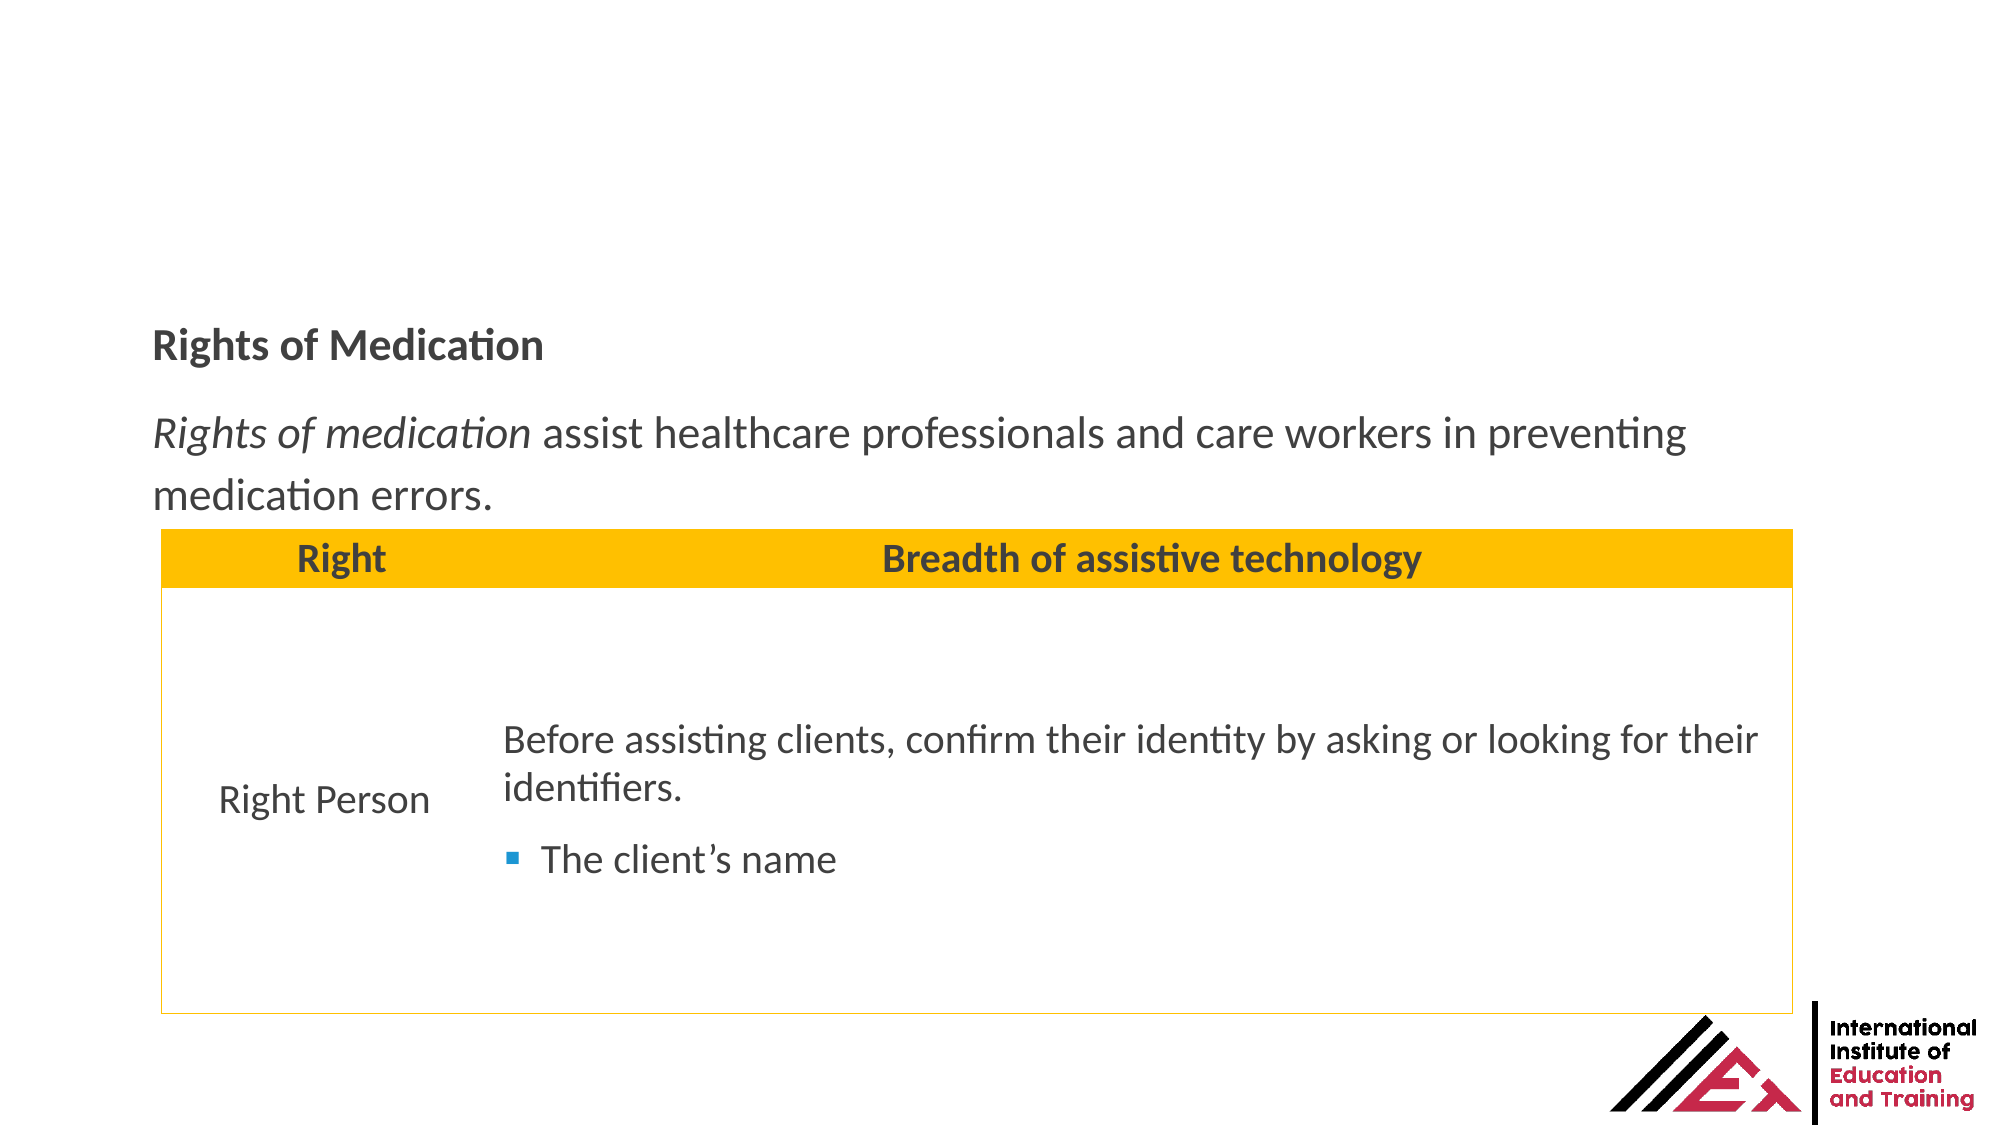

Rights of Medication
Rights of medication assist healthcare professionals and care workers in preventing medication errors.
| Right | Breadth of assistive technology |
| --- | --- |
| Right Person | Before assisting clients, confirm their identity by asking or looking for their identifiers. The client’s name |